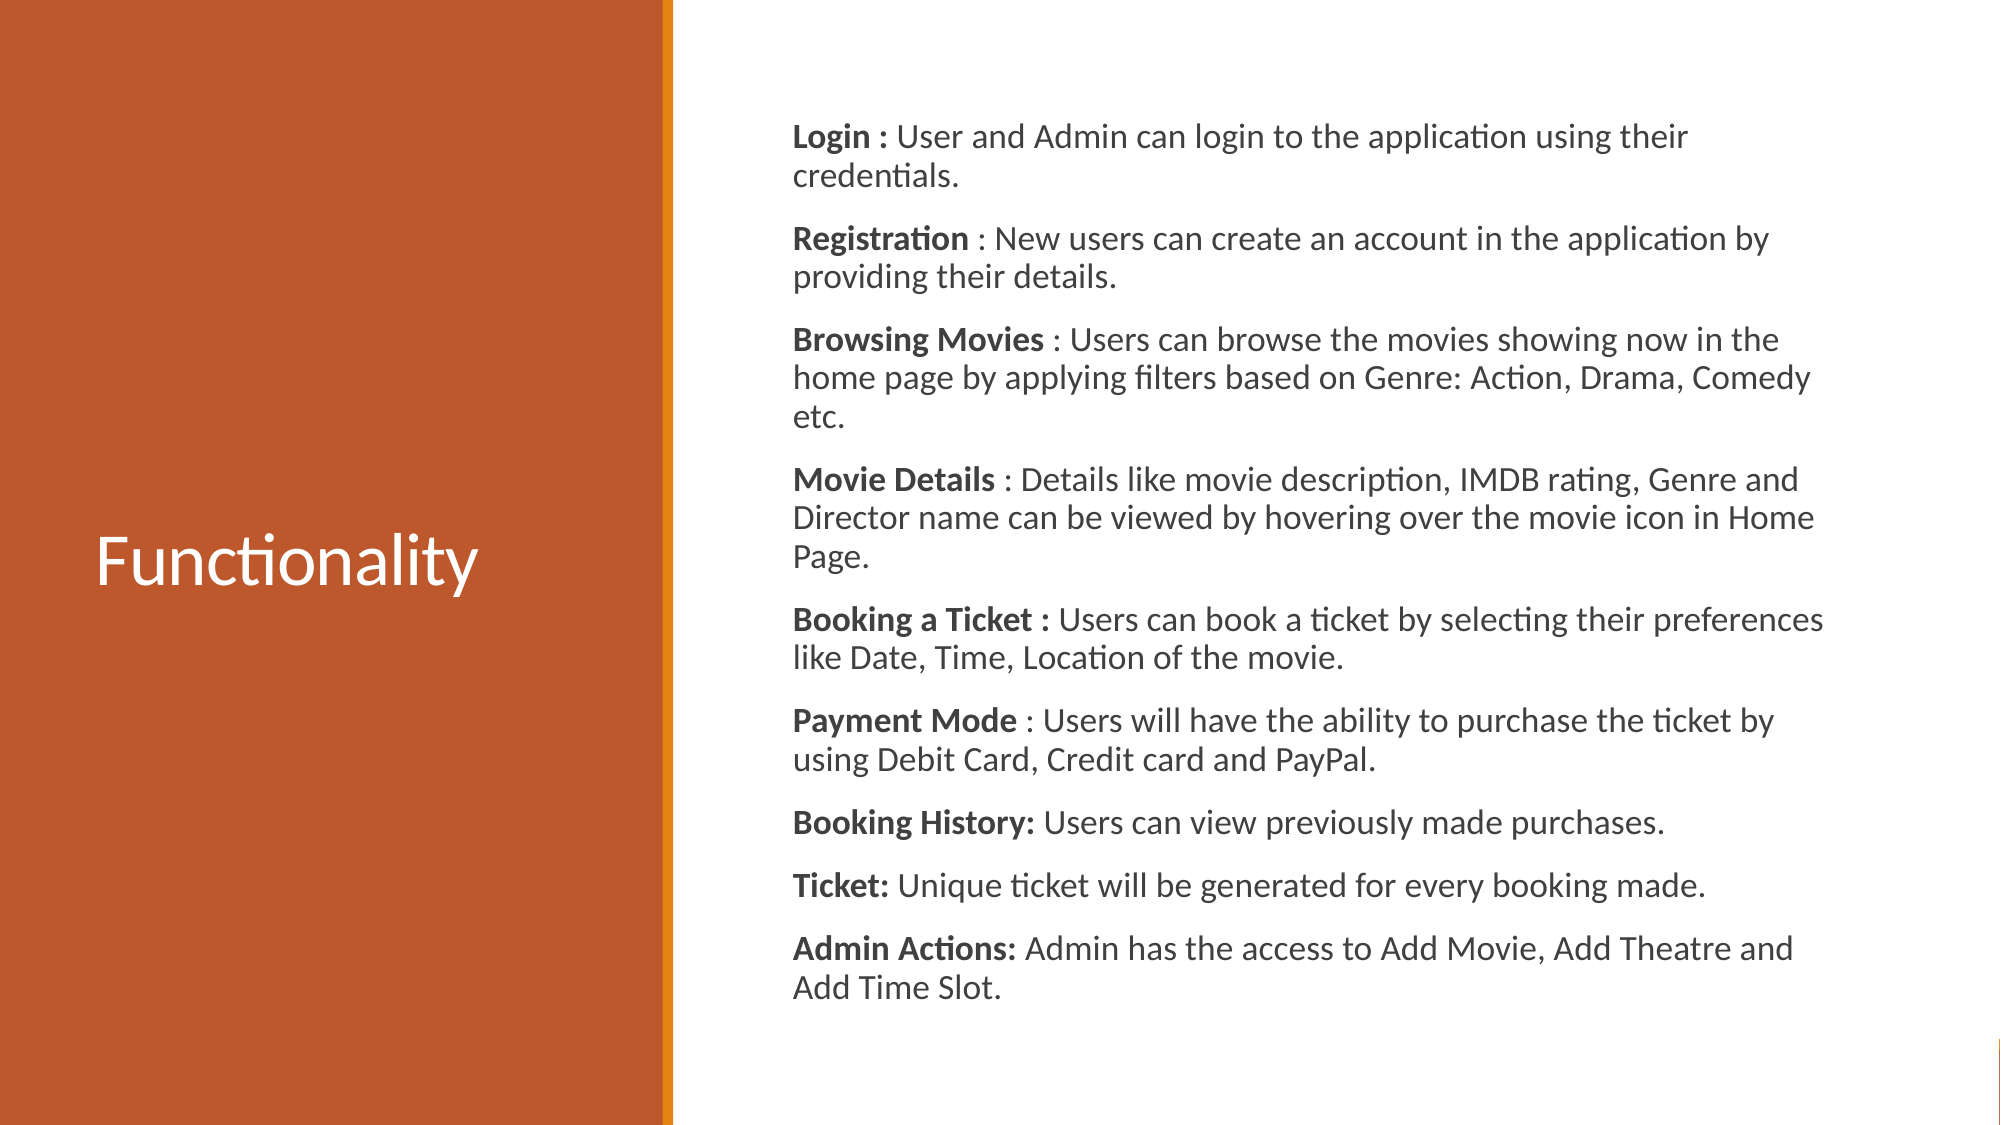

# Functionality
Login : User and Admin can login to the application using their credentials.
Registration : New users can create an account in the application by providing their details.
Browsing Movies : Users can browse the movies showing now in the home page by applying filters based on Genre: Action, Drama, Comedy etc.
Movie Details : Details like movie description, IMDB rating, Genre and Director name can be viewed by hovering over the movie icon in Home Page.
Booking a Ticket : Users can book a ticket by selecting their preferences like Date, Time, Location of the movie.
Payment Mode : Users will have the ability to purchase the ticket by using Debit Card, Credit card and PayPal.
Booking History: Users can view previously made purchases.
Ticket: Unique ticket will be generated for every booking made.
Admin Actions: Admin has the access to Add Movie, Add Theatre and Add Time Slot.